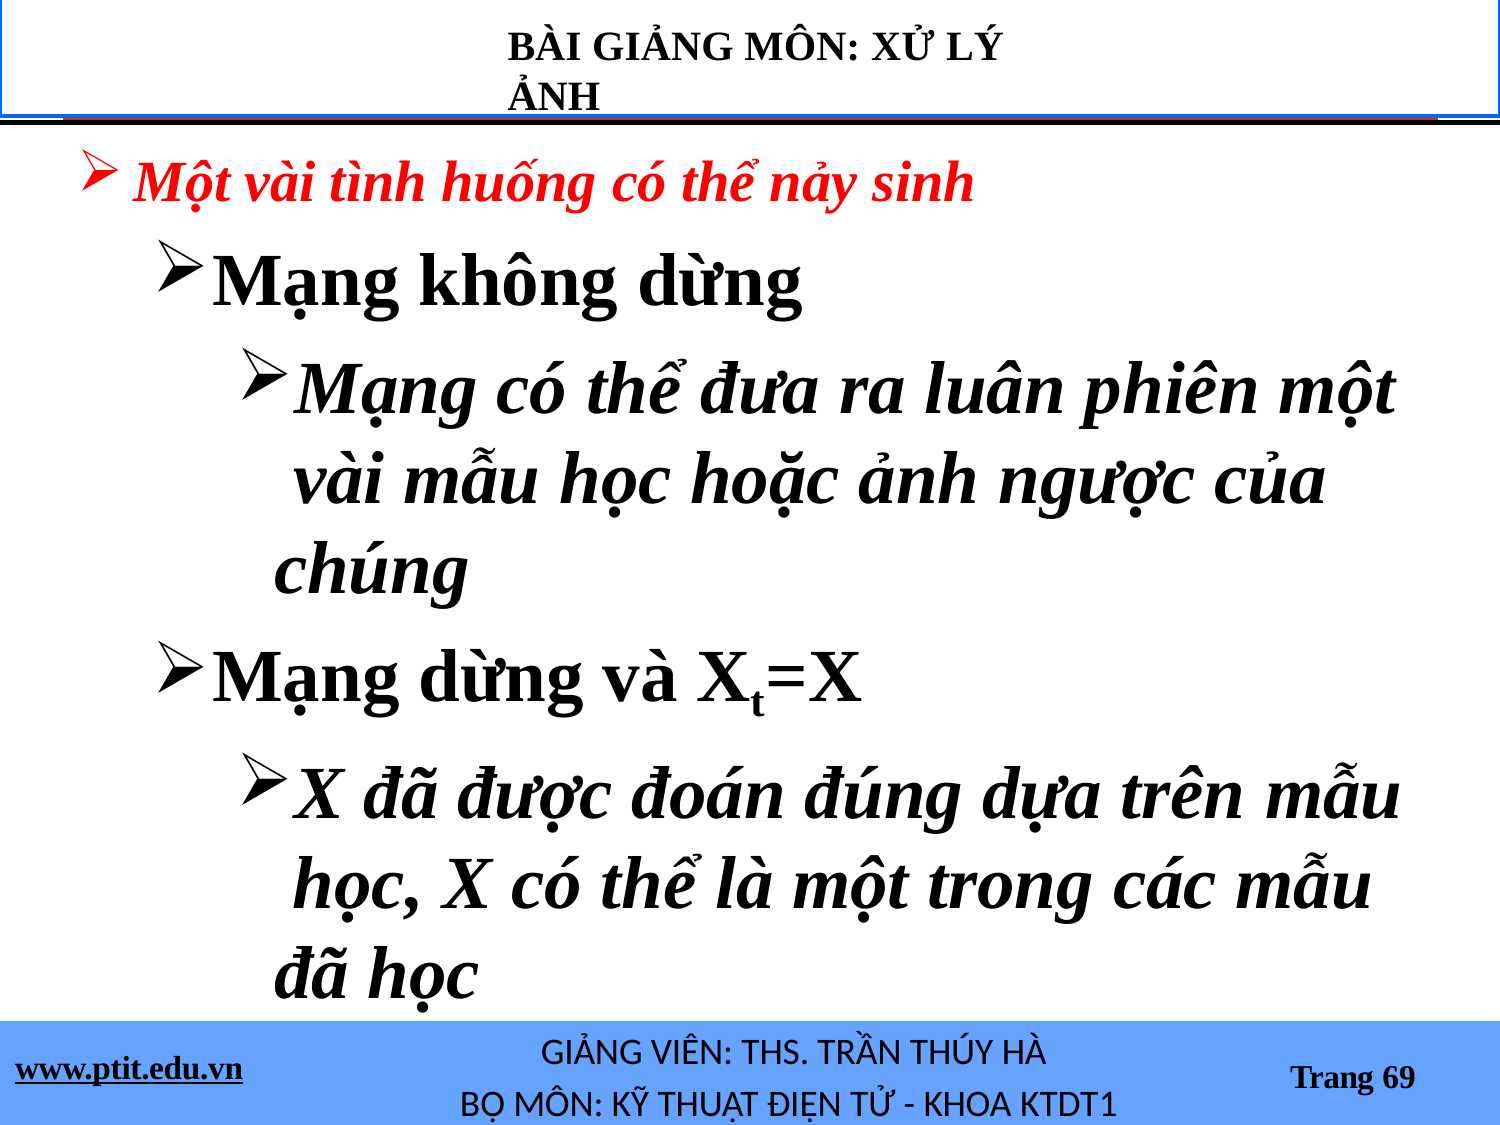

BÀI GIẢNG MÔN: XỬ LÝ ẢNH
Một vài tình huống có thể nảy sinh
Mạng không dừng
Mạng có thể đưa ra luân phiên một  vài mẫu học hoặc ảnh ngược của  chúng
Mạng dừng và Xt=X
X đã được đoán đúng dựa trên mẫu  học, X có thể là một trong các mẫu  đã học

GIẢNG VIÊN: THS. TRẦN THÚY HÀ
BỘ MÔN: KỸ THUẬT ĐIỆN TỬ - KHOA KTDT1
www.ptit.edu.vn
Trang 69